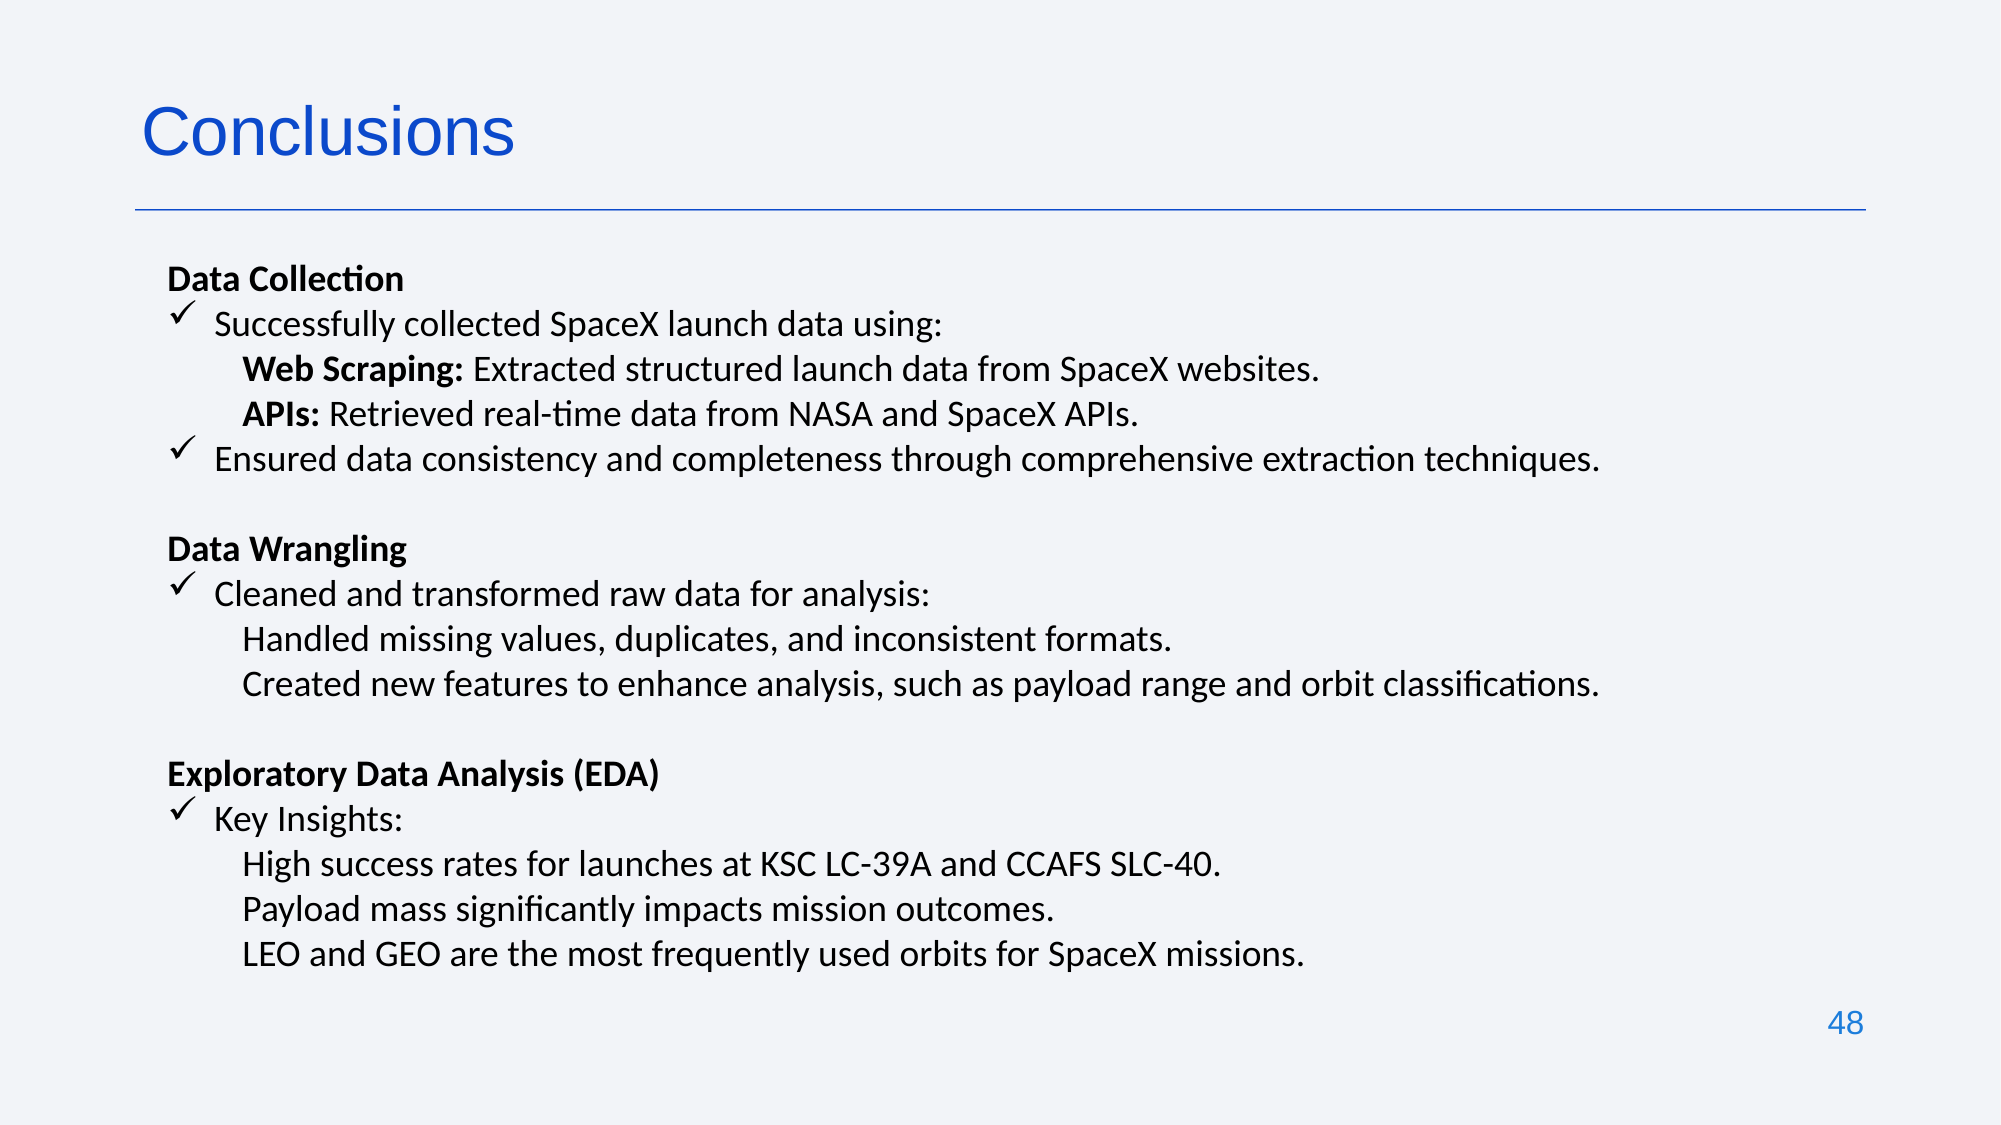

Conclusions
Data Collection
Successfully collected SpaceX launch data using:
Web Scraping: Extracted structured launch data from SpaceX websites.
APIs: Retrieved real-time data from NASA and SpaceX APIs.
Ensured data consistency and completeness through comprehensive extraction techniques.

Data Wrangling
Cleaned and transformed raw data for analysis:
Handled missing values, duplicates, and inconsistent formats.
Created new features to enhance analysis, such as payload range and orbit classifications.

Exploratory Data Analysis (EDA)
Key Insights:
High success rates for launches at KSC LC-39A and CCAFS SLC-40.
Payload mass significantly impacts mission outcomes.
LEO and GEO are the most frequently used orbits for SpaceX missions.
48